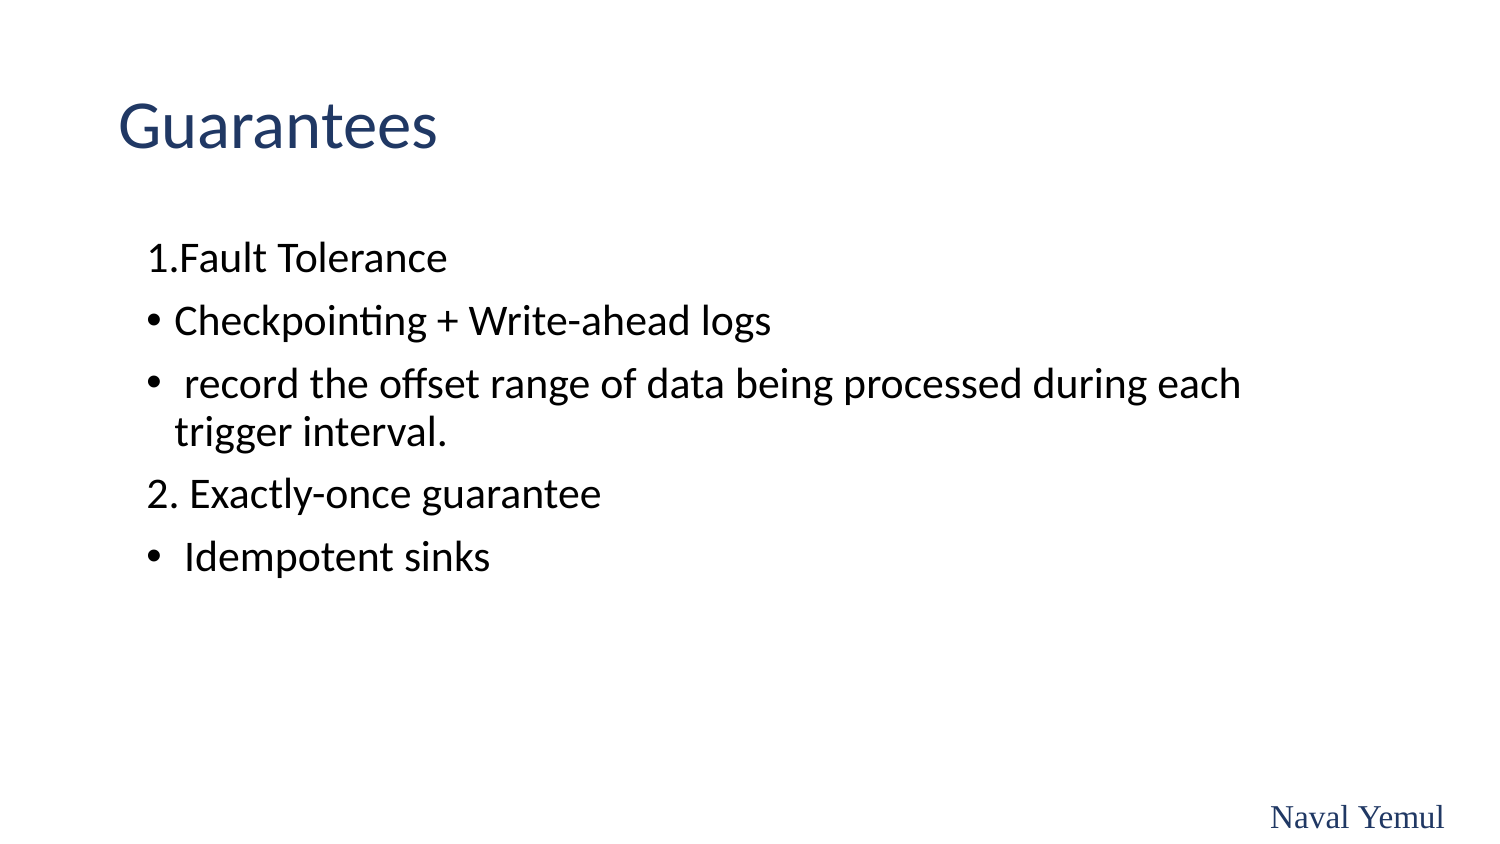

# Guarantees
1.Fault Tolerance
Checkpointing + Write-ahead logs
 record the offset range of data being processed during each trigger interval.
2. Exactly-once guarantee
 Idempotent sinks
Naval Yemul